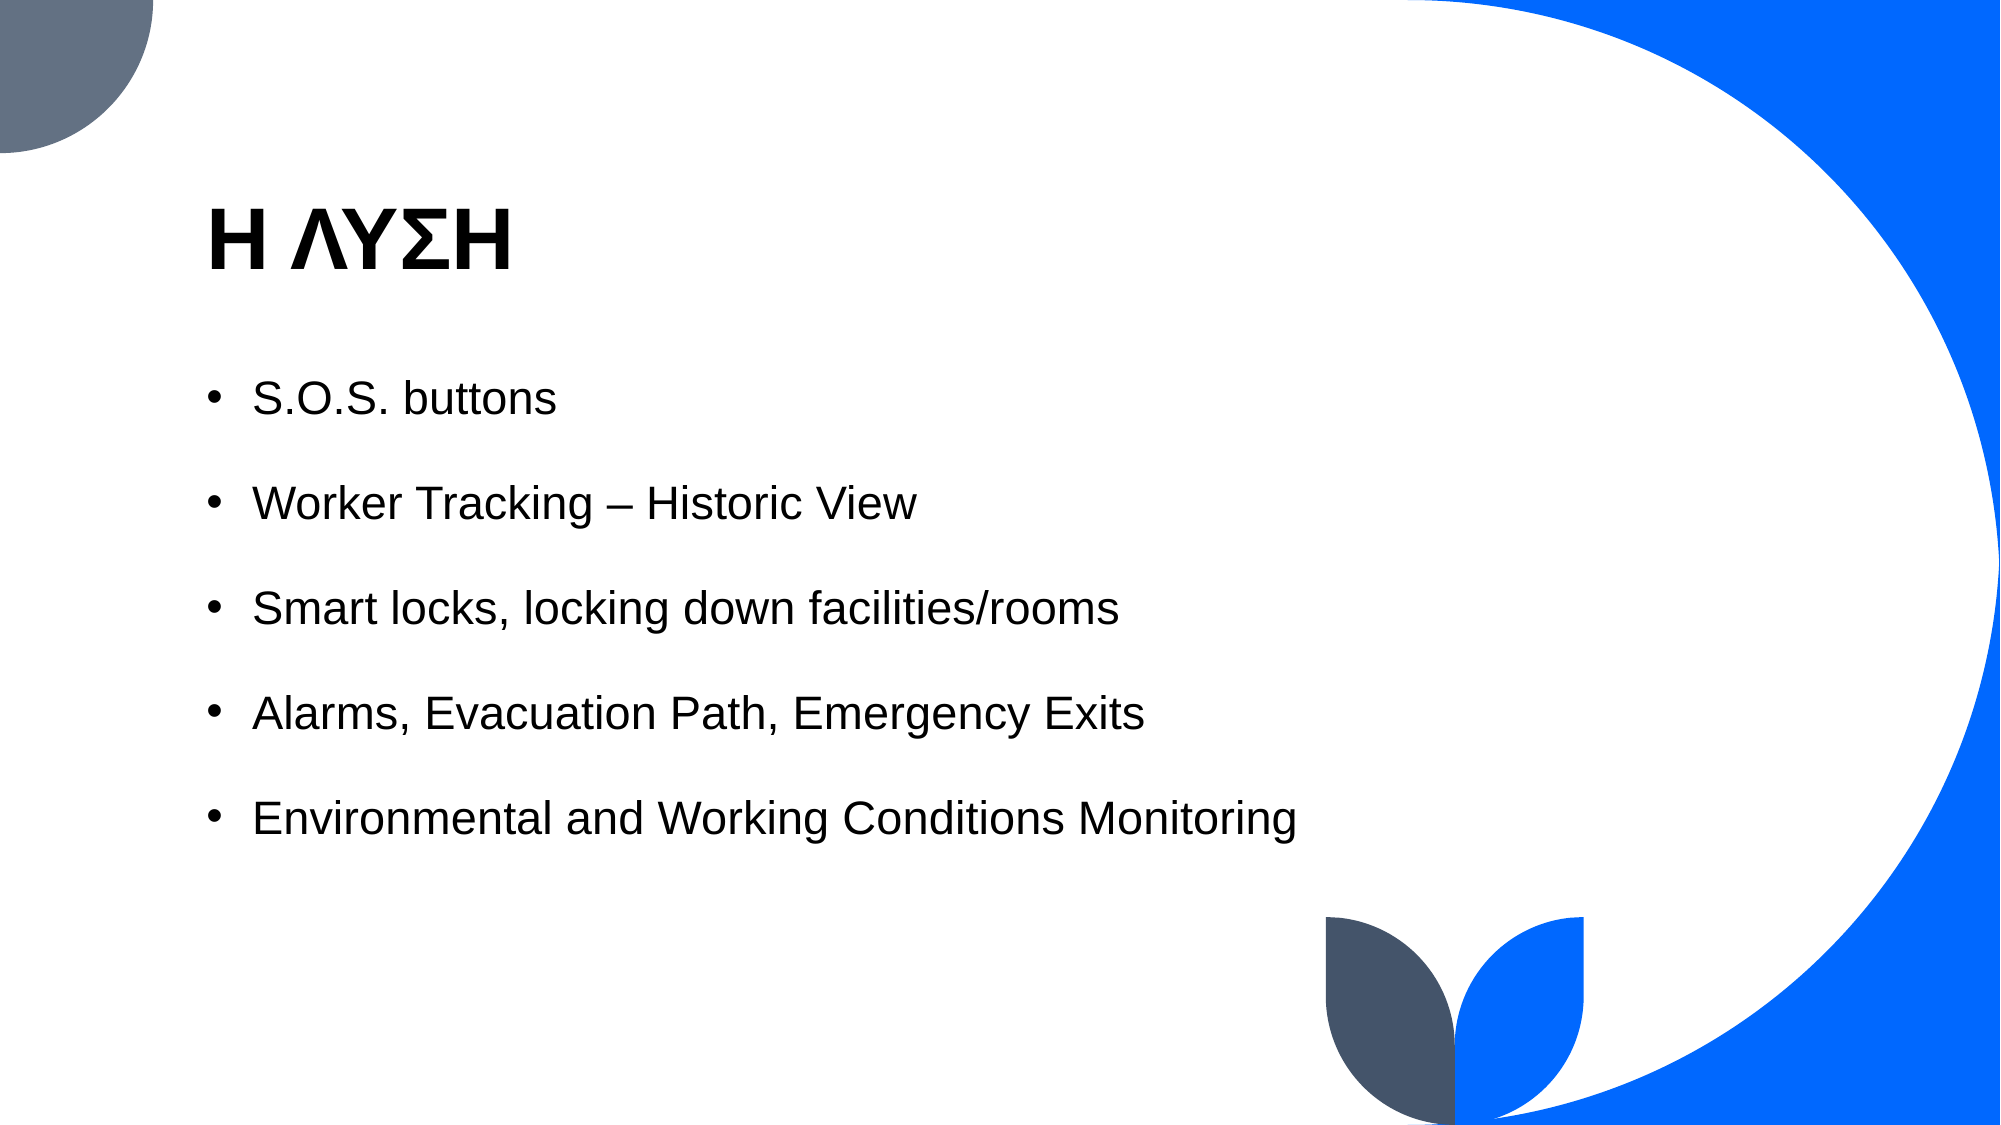

# Η ΛΥΣΗ
S.O.S. buttons
Worker Tracking – Historic View
Smart locks, locking down facilities/rooms
Alarms, Evacuation Path, Emergency Exits
Environmental and Working Conditions Monitoring